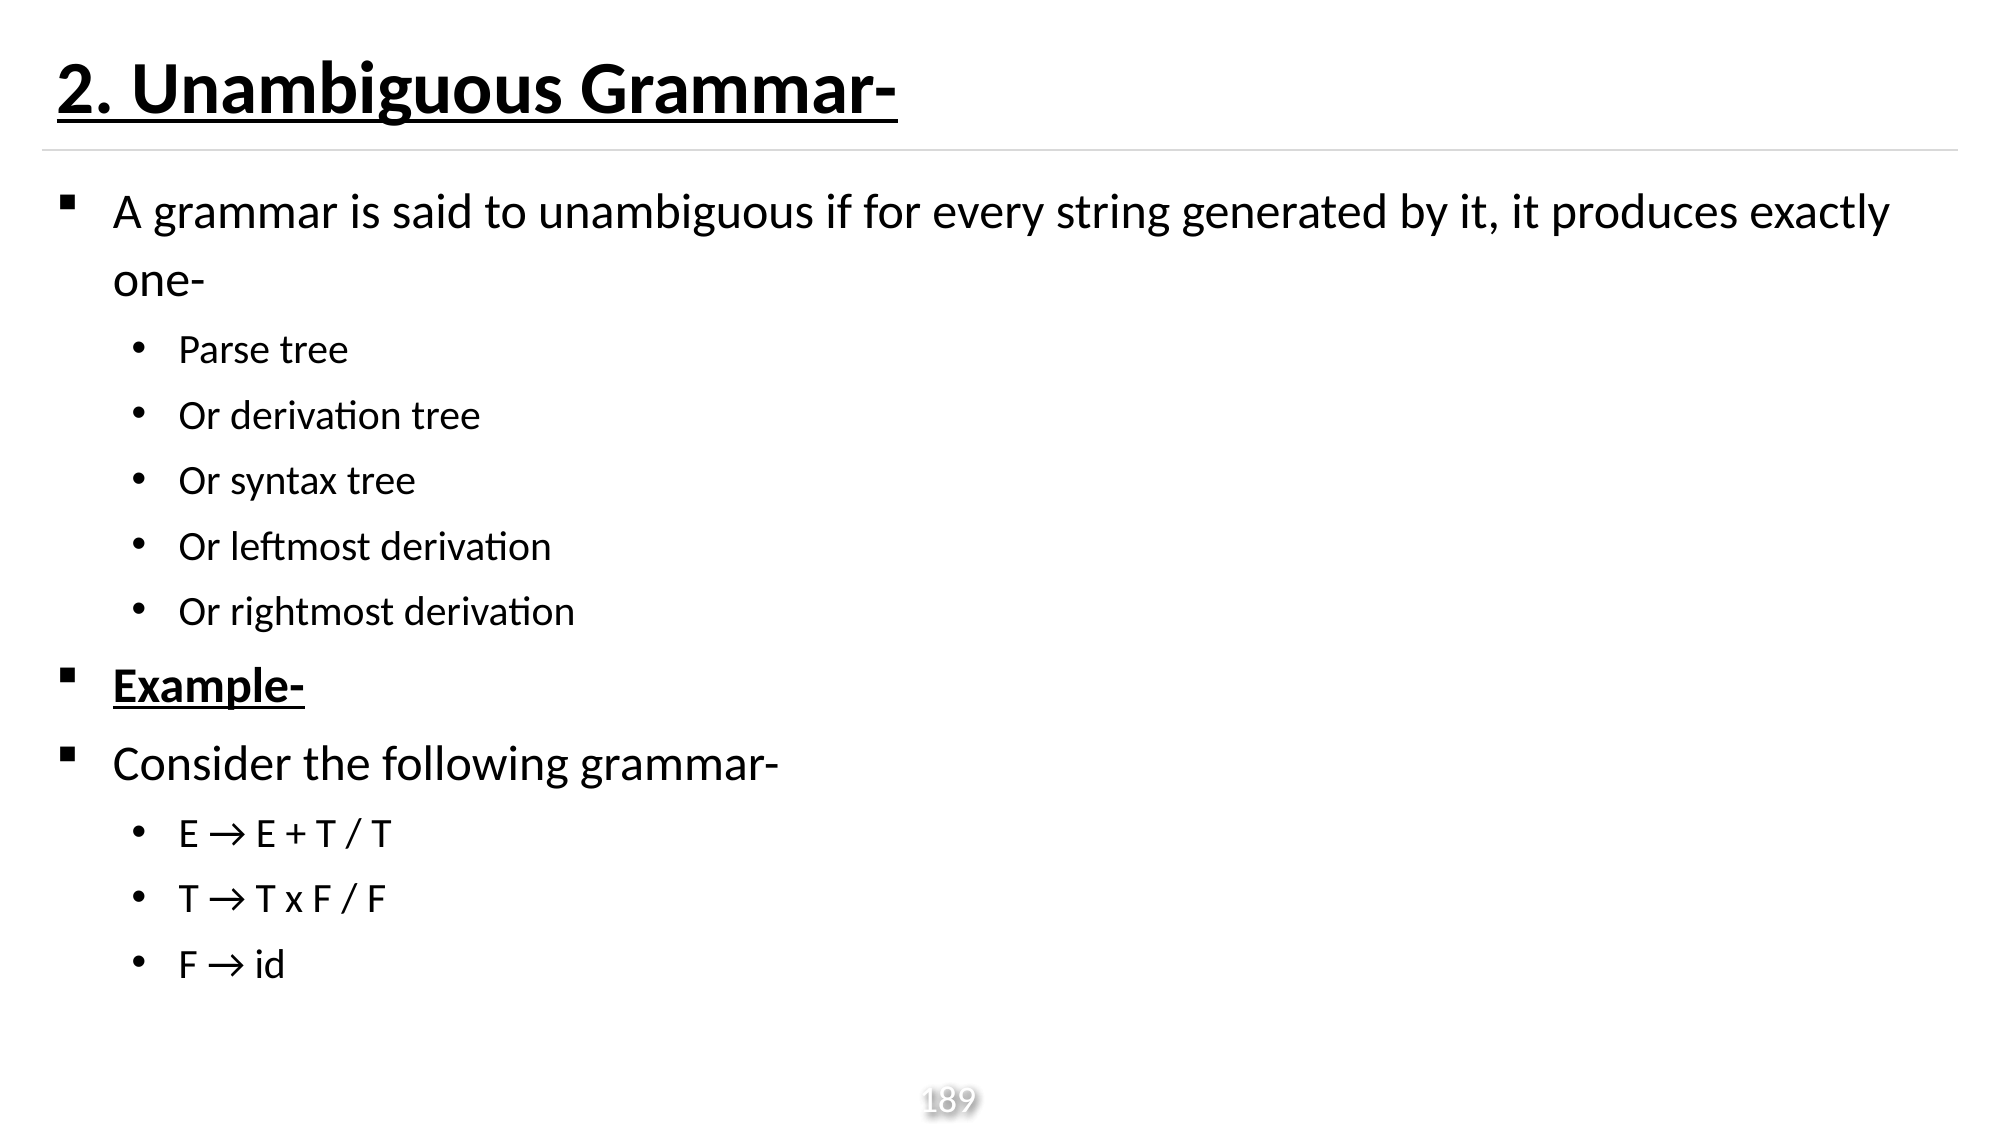

# 2. Unambiguous Grammar-
A grammar is said to unambiguous if for every string generated by it, it produces exactly one-
Parse tree
Or derivation tree
Or syntax tree
Or leftmost derivation
Or rightmost derivation
Example-
Consider the following grammar-
E → E + T / T
T → T x F / F
F → id